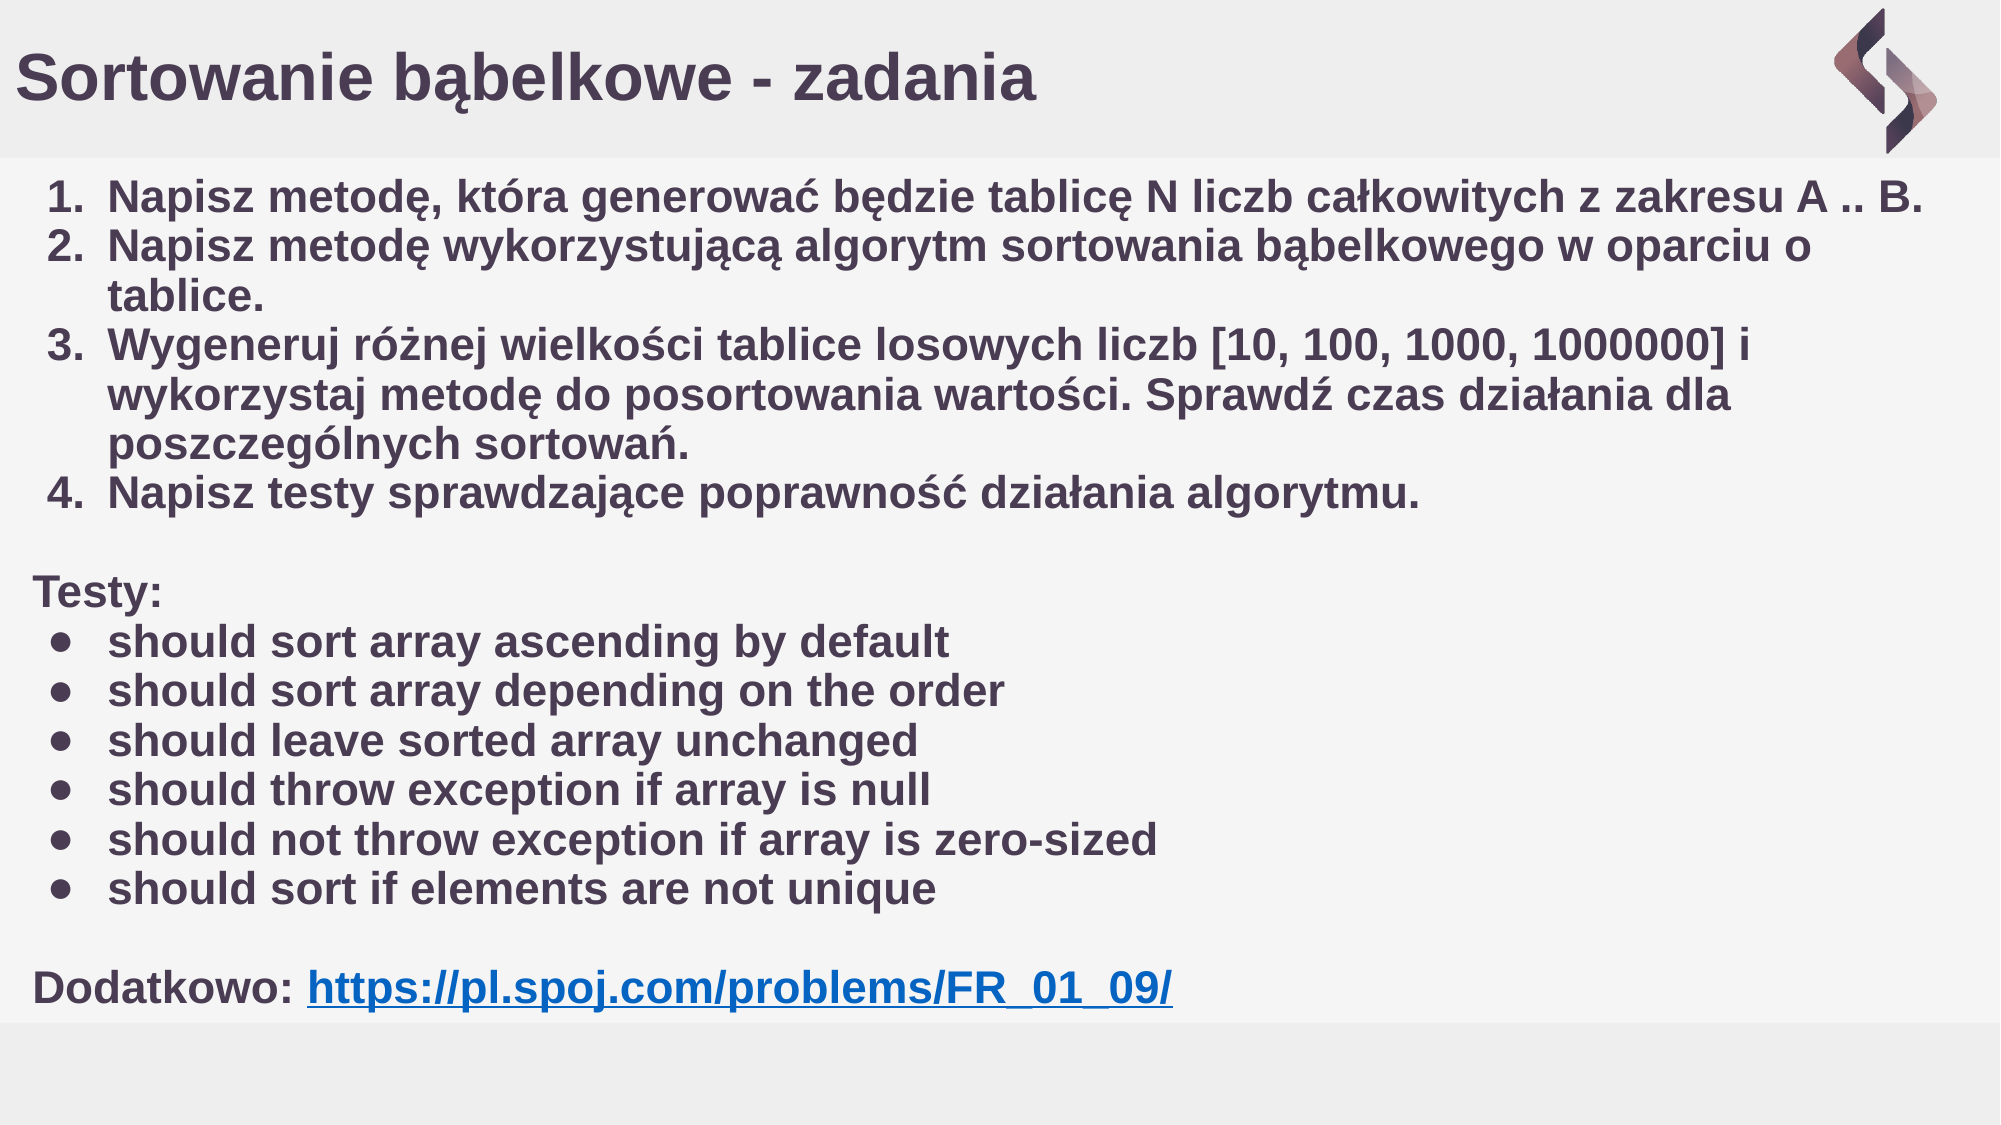

# Sortowanie bąbelkowe - zadania
Napisz metodę, która generować będzie tablicę N liczb całkowitych z zakresu A .. B.
Napisz metodę wykorzystującą algorytm sortowania bąbelkowego w oparciu o tablice.
Wygeneruj różnej wielkości tablice losowych liczb [10, 100, 1000, 1000000] i wykorzystaj metodę do posortowania wartości. Sprawdź czas działania dla poszczególnych sortowań.
Napisz testy sprawdzające poprawność działania algorytmu.

Testy:
should sort array ascending by default
should sort array depending on the order
should leave sorted array unchanged
should throw exception if array is null
should not throw exception if array is zero-sized
should sort if elements are not unique

Dodatkowo: https://pl.spoj.com/problems/FR_01_09/